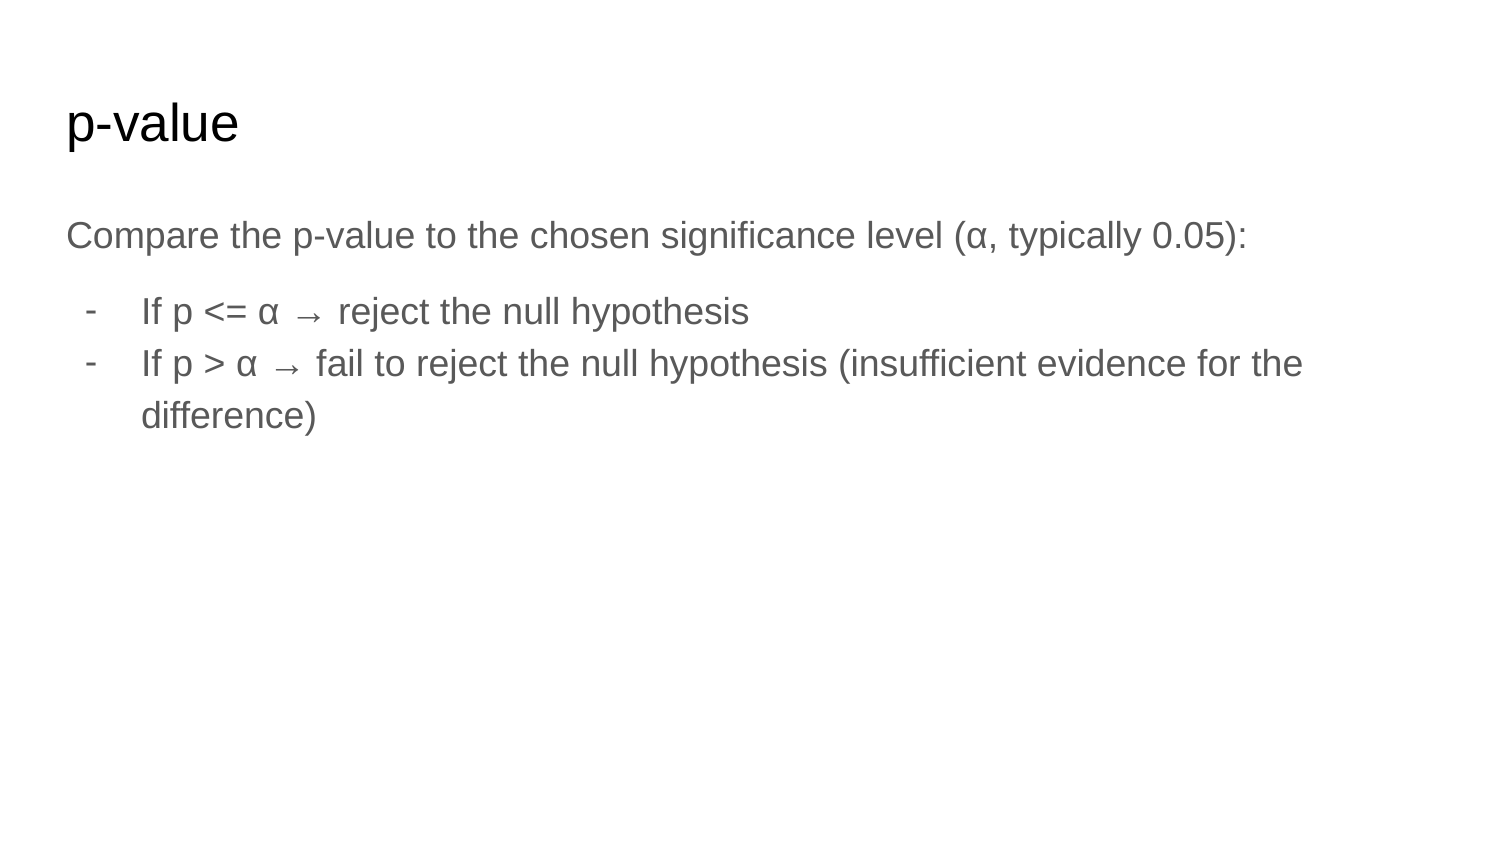

# p-value
Compare the p-value to the chosen significance level (α, typically 0.05):
If p <= α → reject the null hypothesis
If p > α → fail to reject the null hypothesis (insufficient evidence for the difference)